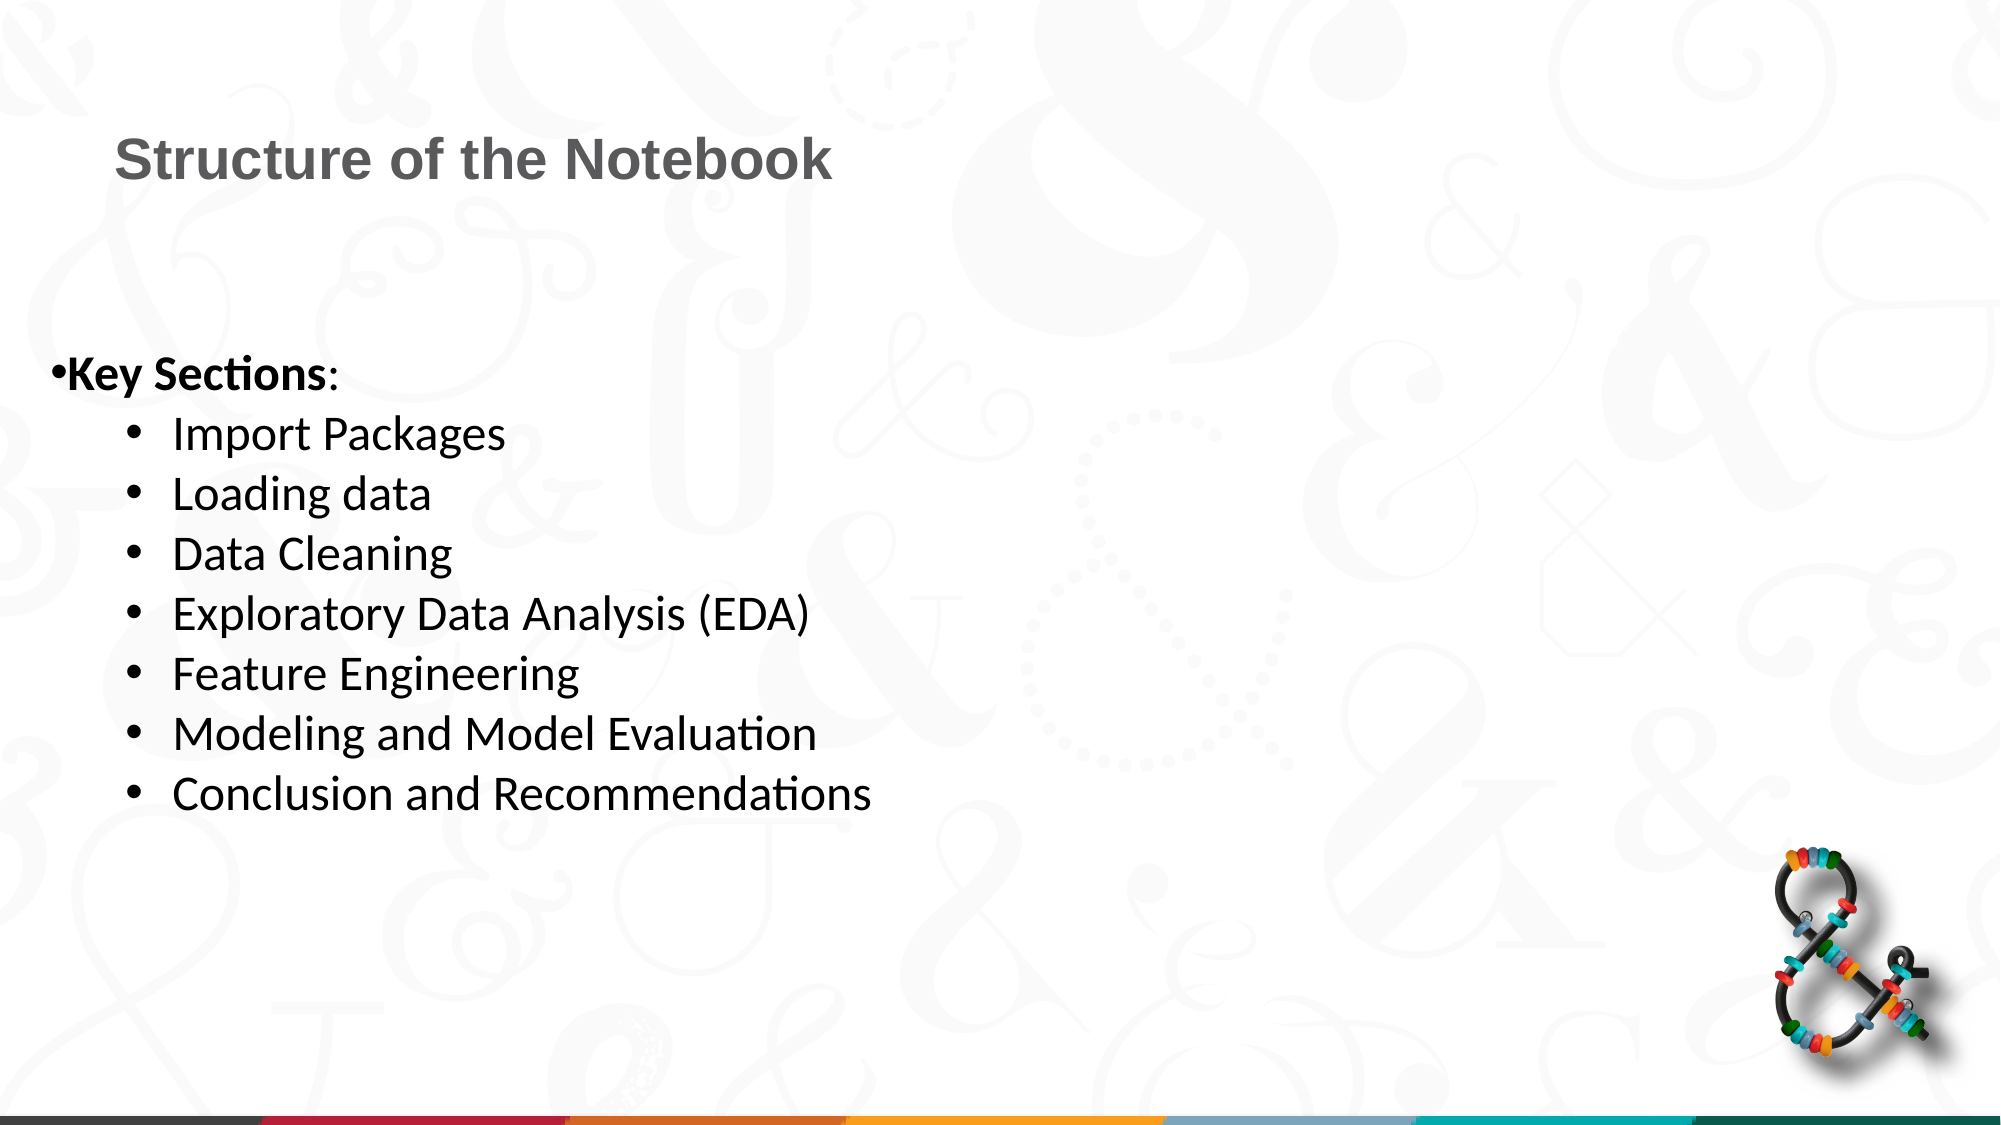

# Structure of the Notebook
Key Sections:
Import Packages
Loading data
Data Cleaning
Exploratory Data Analysis (EDA)
Feature Engineering
Modeling and Model Evaluation
Conclusion and Recommendations